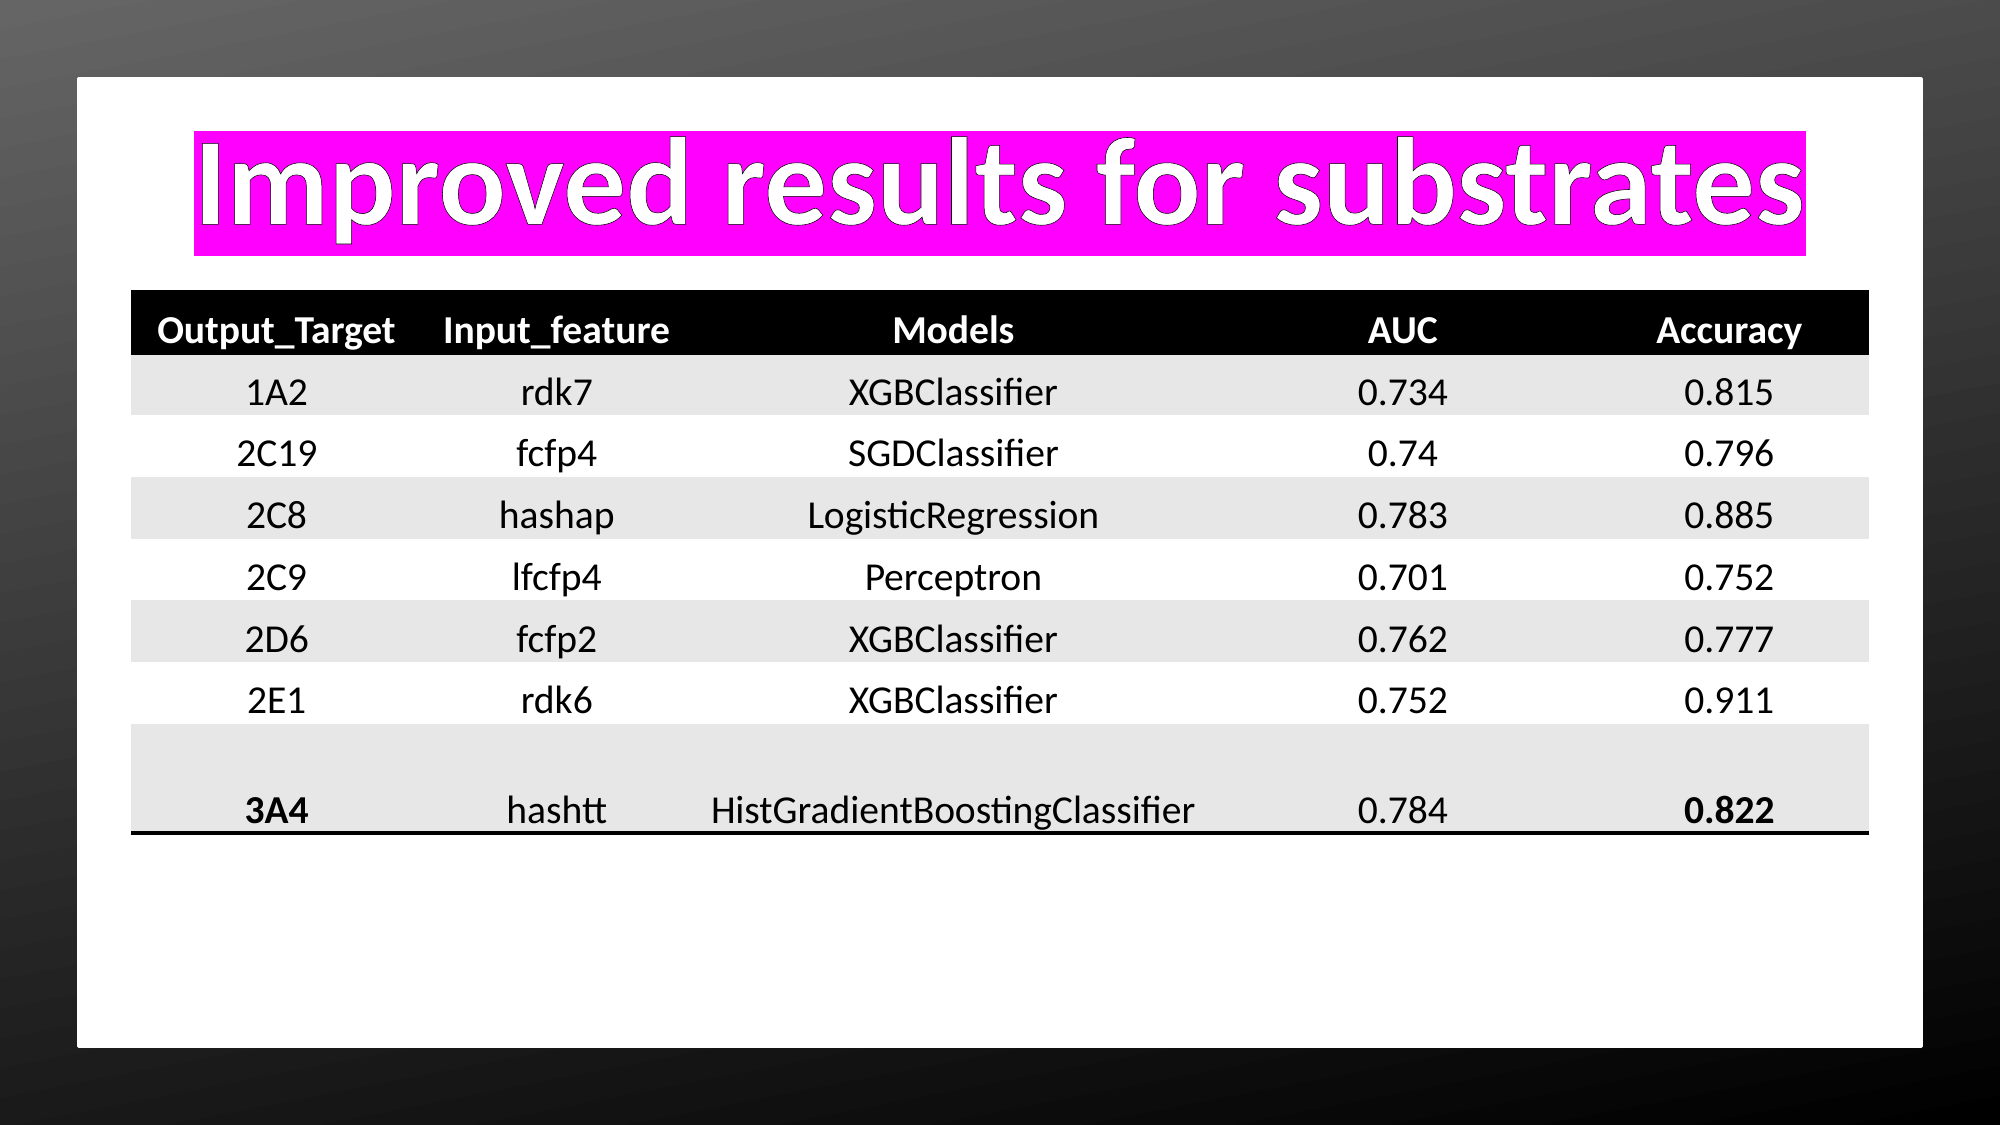

Improved results for substrates
| Output\_Target | Input\_feature | Models | AUC | Accuracy |
| --- | --- | --- | --- | --- |
| 1A2 | rdk7 | XGBClassifier | 0.734 | 0.815 |
| 2C19 | fcfp4 | SGDClassifier | 0.74 | 0.796 |
| 2C8 | hashap | LogisticRegression | 0.783 | 0.885 |
| 2C9 | lfcfp4 | Perceptron | 0.701 | 0.752 |
| 2D6 | fcfp2 | XGBClassifier | 0.762 | 0.777 |
| 2E1 | rdk6 | XGBClassifier | 0.752 | 0.911 |
| 3A4 | hashtt | HistGradientBoostingClassifier | 0.784 | 0.822 |